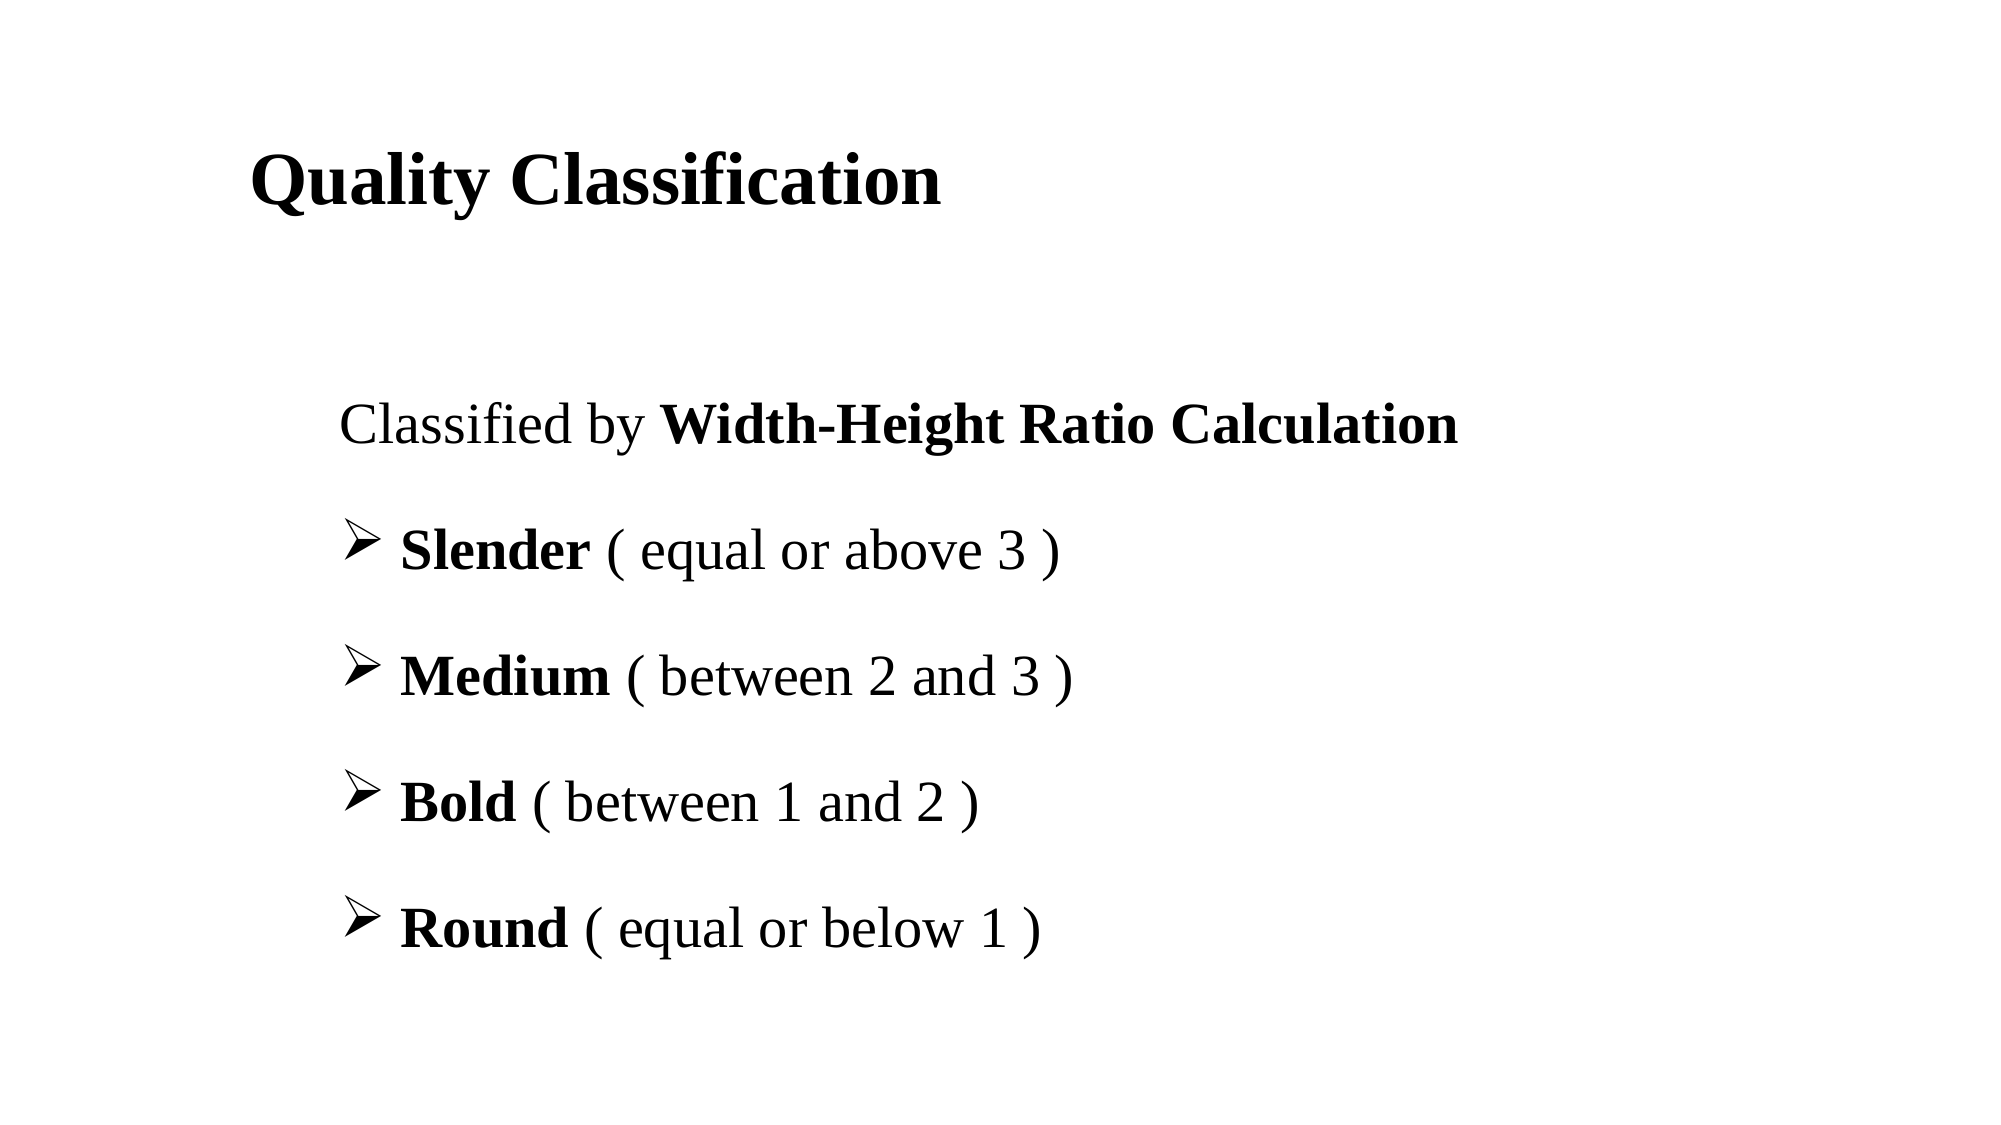

# Quality Classification
Classified by Width-Height Ratio Calculation
 Slender ( equal or above 3 )
 Medium ( between 2 and 3 )
 Bold ( between 1 and 2 )
 Round ( equal or below 1 )